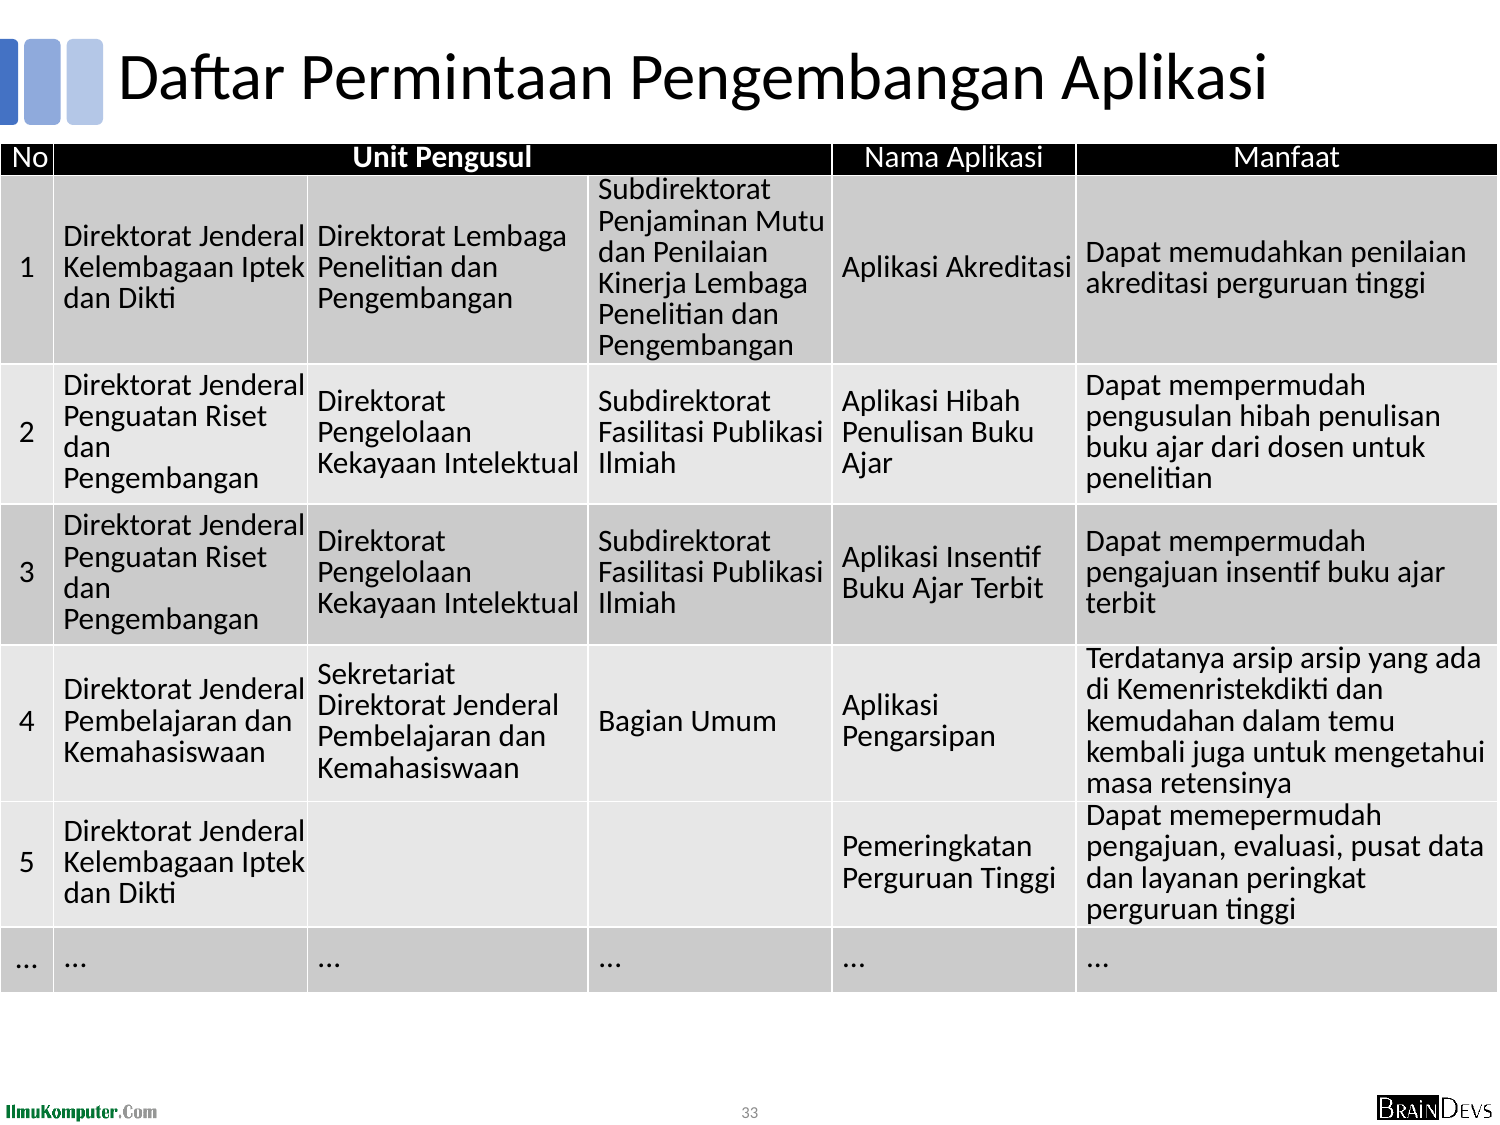

# Daftar Permintaan Pengembangan Aplikasi
| No | Unit Pengusul |  |  | Nama Aplikasi | Manfaat |
| --- | --- | --- | --- | --- | --- |
| 1 | Direktorat Jenderal Kelembagaan Iptek dan Dikti | Direktorat Lembaga Penelitian dan Pengembangan | Subdirektorat Penjaminan Mutu dan Penilaian Kinerja Lembaga Penelitian dan Pengembangan | Aplikasi Akreditasi | Dapat memudahkan penilaian akreditasi perguruan tinggi |
| 2 | Direktorat Jenderal Penguatan Riset dan Pengembangan | Direktorat Pengelolaan Kekayaan Intelektual | Subdirektorat Fasilitasi Publikasi Ilmiah | Aplikasi Hibah Penulisan Buku Ajar | Dapat mempermudah pengusulan hibah penulisan buku ajar dari dosen untuk penelitian |
| 3 | Direktorat Jenderal Penguatan Riset dan Pengembangan | Direktorat Pengelolaan Kekayaan Intelektual | Subdirektorat Fasilitasi Publikasi Ilmiah | Aplikasi Insentif Buku Ajar Terbit | Dapat mempermudah pengajuan insentif buku ajar terbit |
| 4 | Direktorat Jenderal Pembelajaran dan Kemahasiswaan | Sekretariat Direktorat Jenderal Pembelajaran dan Kemahasiswaan | Bagian Umum | Aplikasi Pengarsipan | Terdatanya arsip arsip yang ada di Kemenristekdikti dan kemudahan dalam temu kembali juga untuk mengetahui masa retensinya |
| 5 | Direktorat Jenderal Kelembagaan Iptek dan Dikti |  |  | Pemeringkatan Perguruan Tinggi | Dapat memepermudah pengajuan, evaluasi, pusat data dan layanan peringkat perguruan tinggi |
| ... | ... | ... | ... | ... | ... |
33